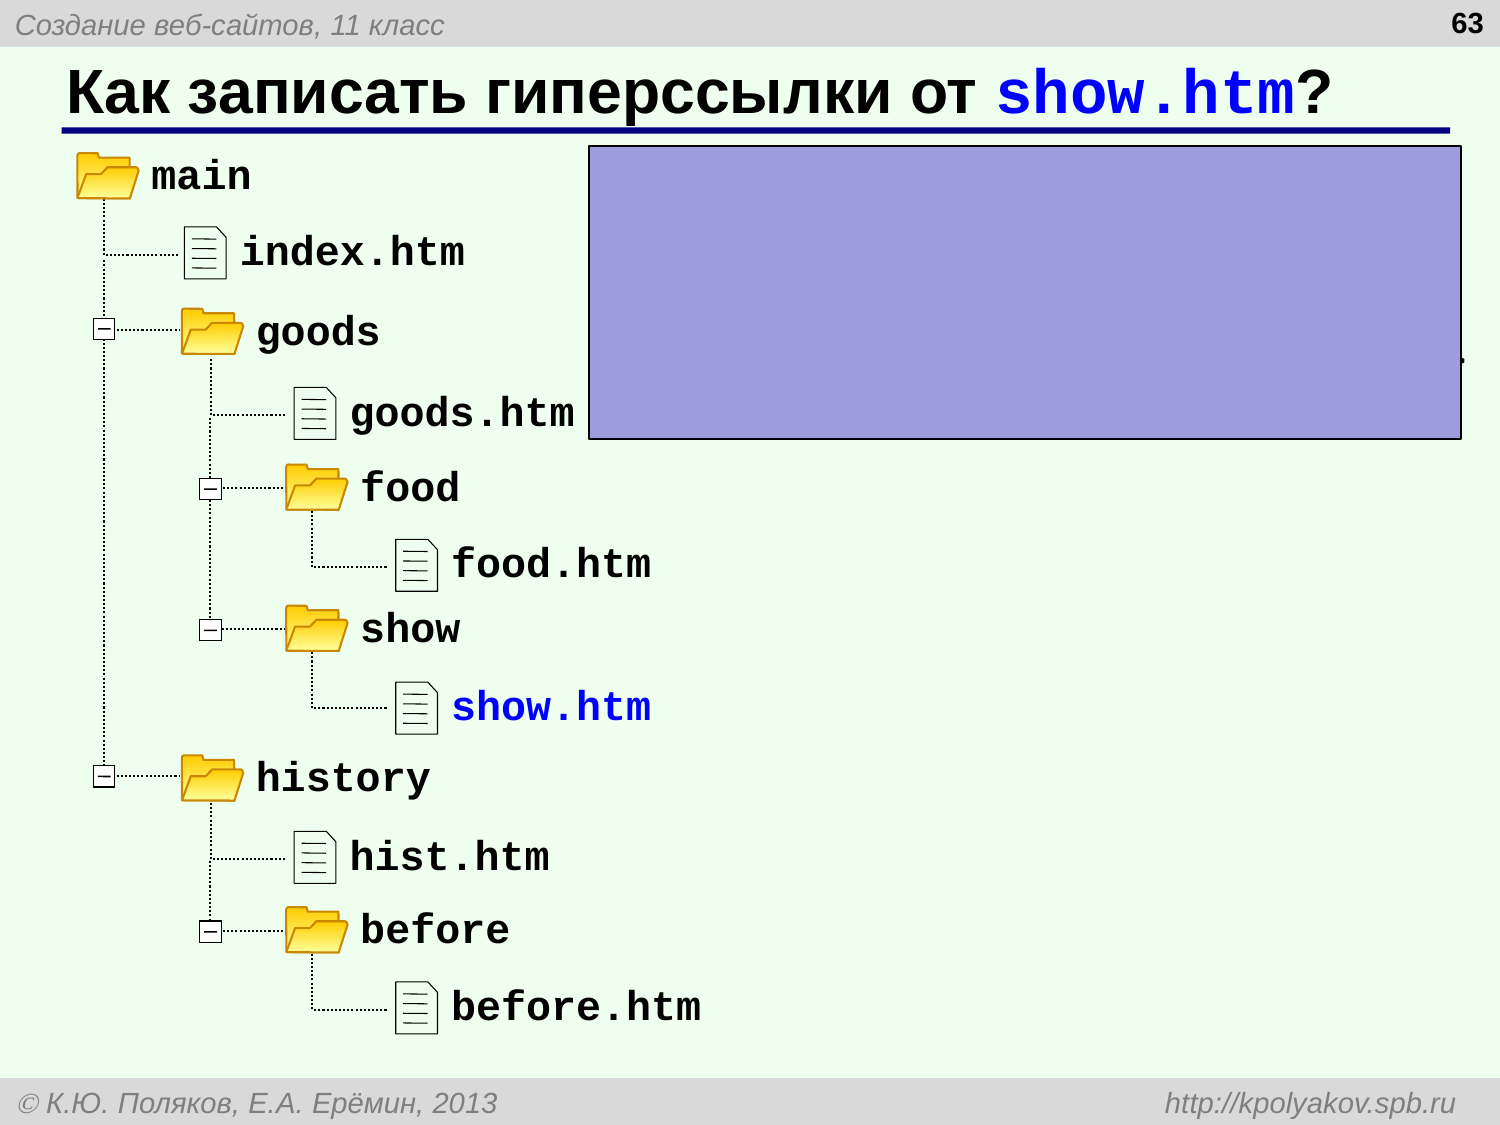

63
# Как записать гиперссылки от show.htm?

main

index.htm

goods

goods.htm

food

food.htm

show

show.htm

history

hist.htm

before

before.htm

<a href="../food/food.html"> food </a>
<a href="../../goods/goods.html"> goods </a>
<a href="../../index.html"> index </a>
<a href="../../history/hist.html"> hist </a>
<a href="../../history/before/before.html"> before </a>